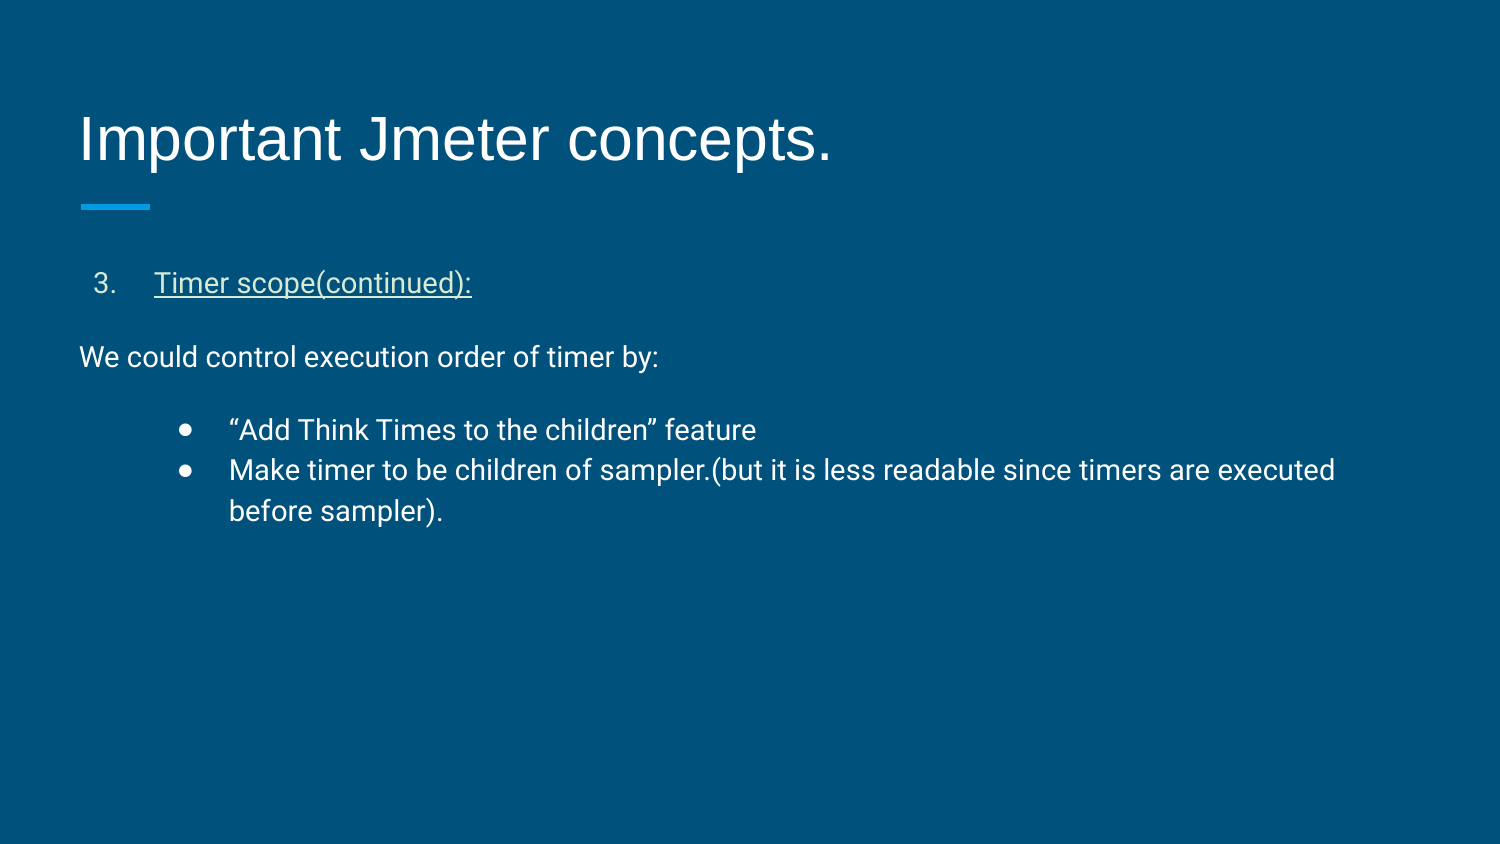

# Important Jmeter concepts.
  3.     Timer scope(continued):
We could control execution order of timer by:
“Add Think Times to the children” feature
Make timer to be children of sampler.(but it is less readable since timers are executed before sampler).